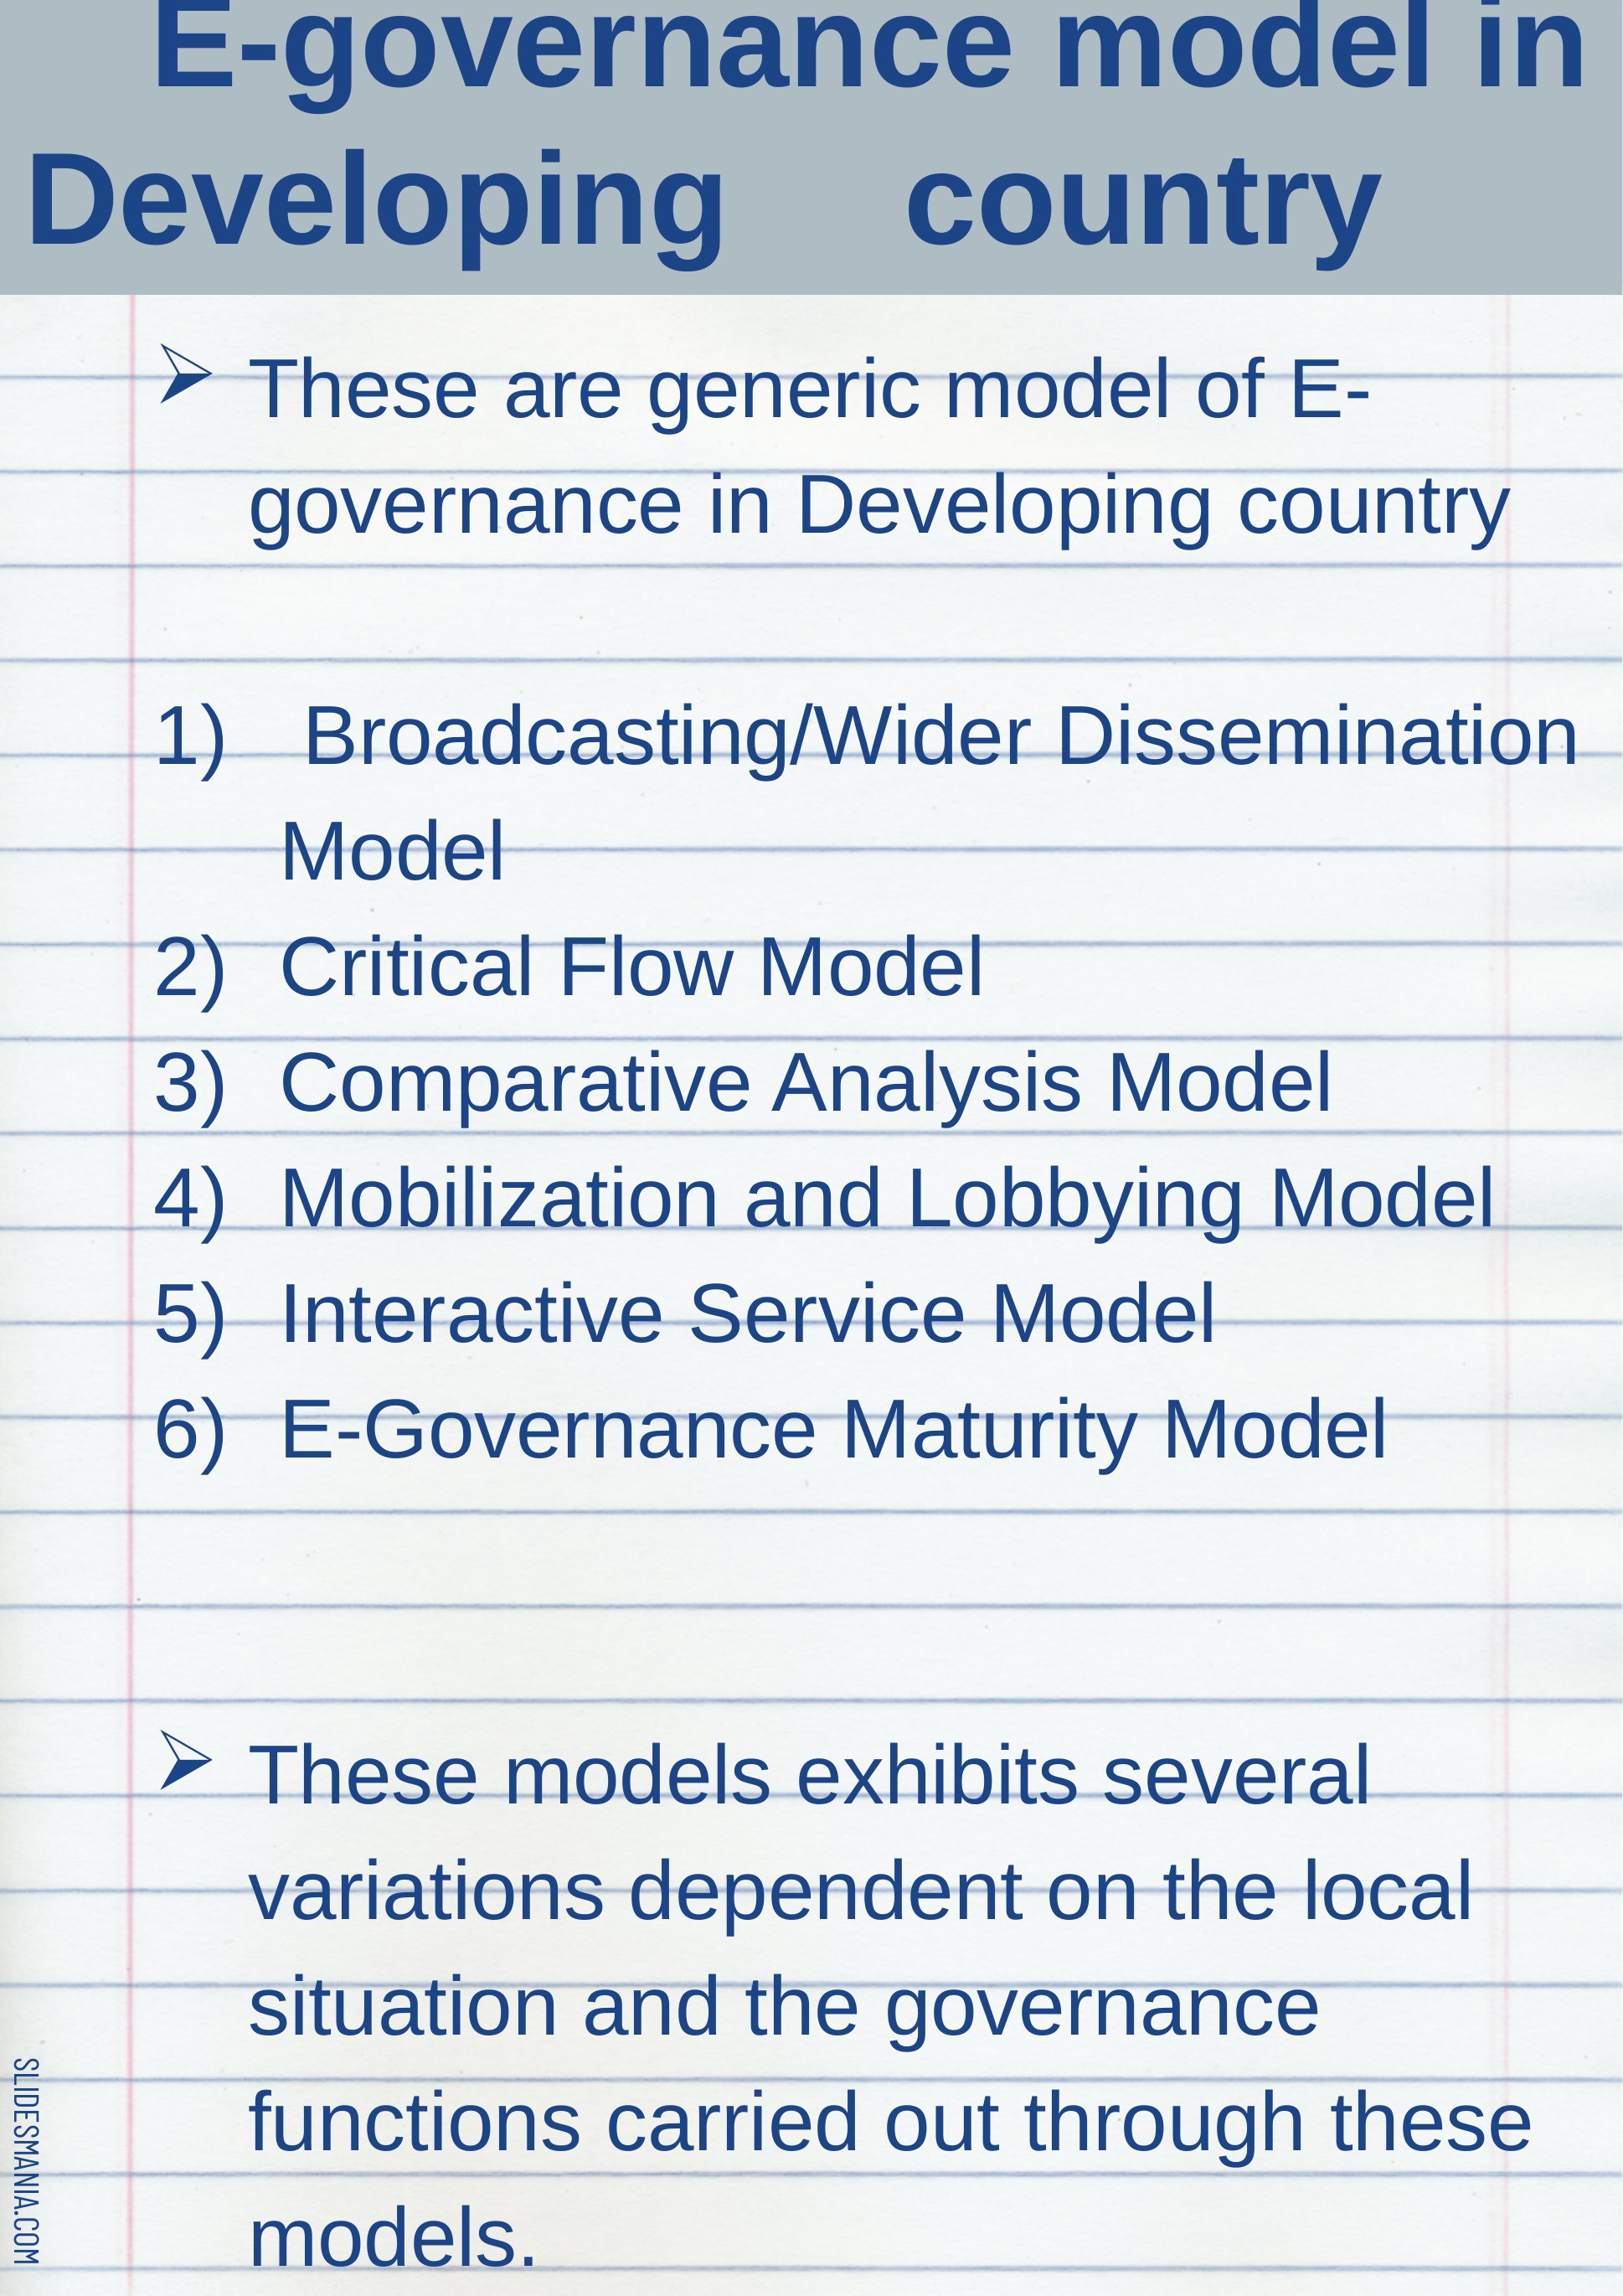

# E-governance model in Developing 		country
These are generic model of E-governance in Developing country

 Broadcasting/Wider Dissemination Model
Critical Flow Model
Comparative Analysis Model
Mobilization and Lobbying Model
Interactive Service Model
E-Governance Maturity Model

These models exhibits several variations dependent on the local situation and the governance functions carried out through these models.